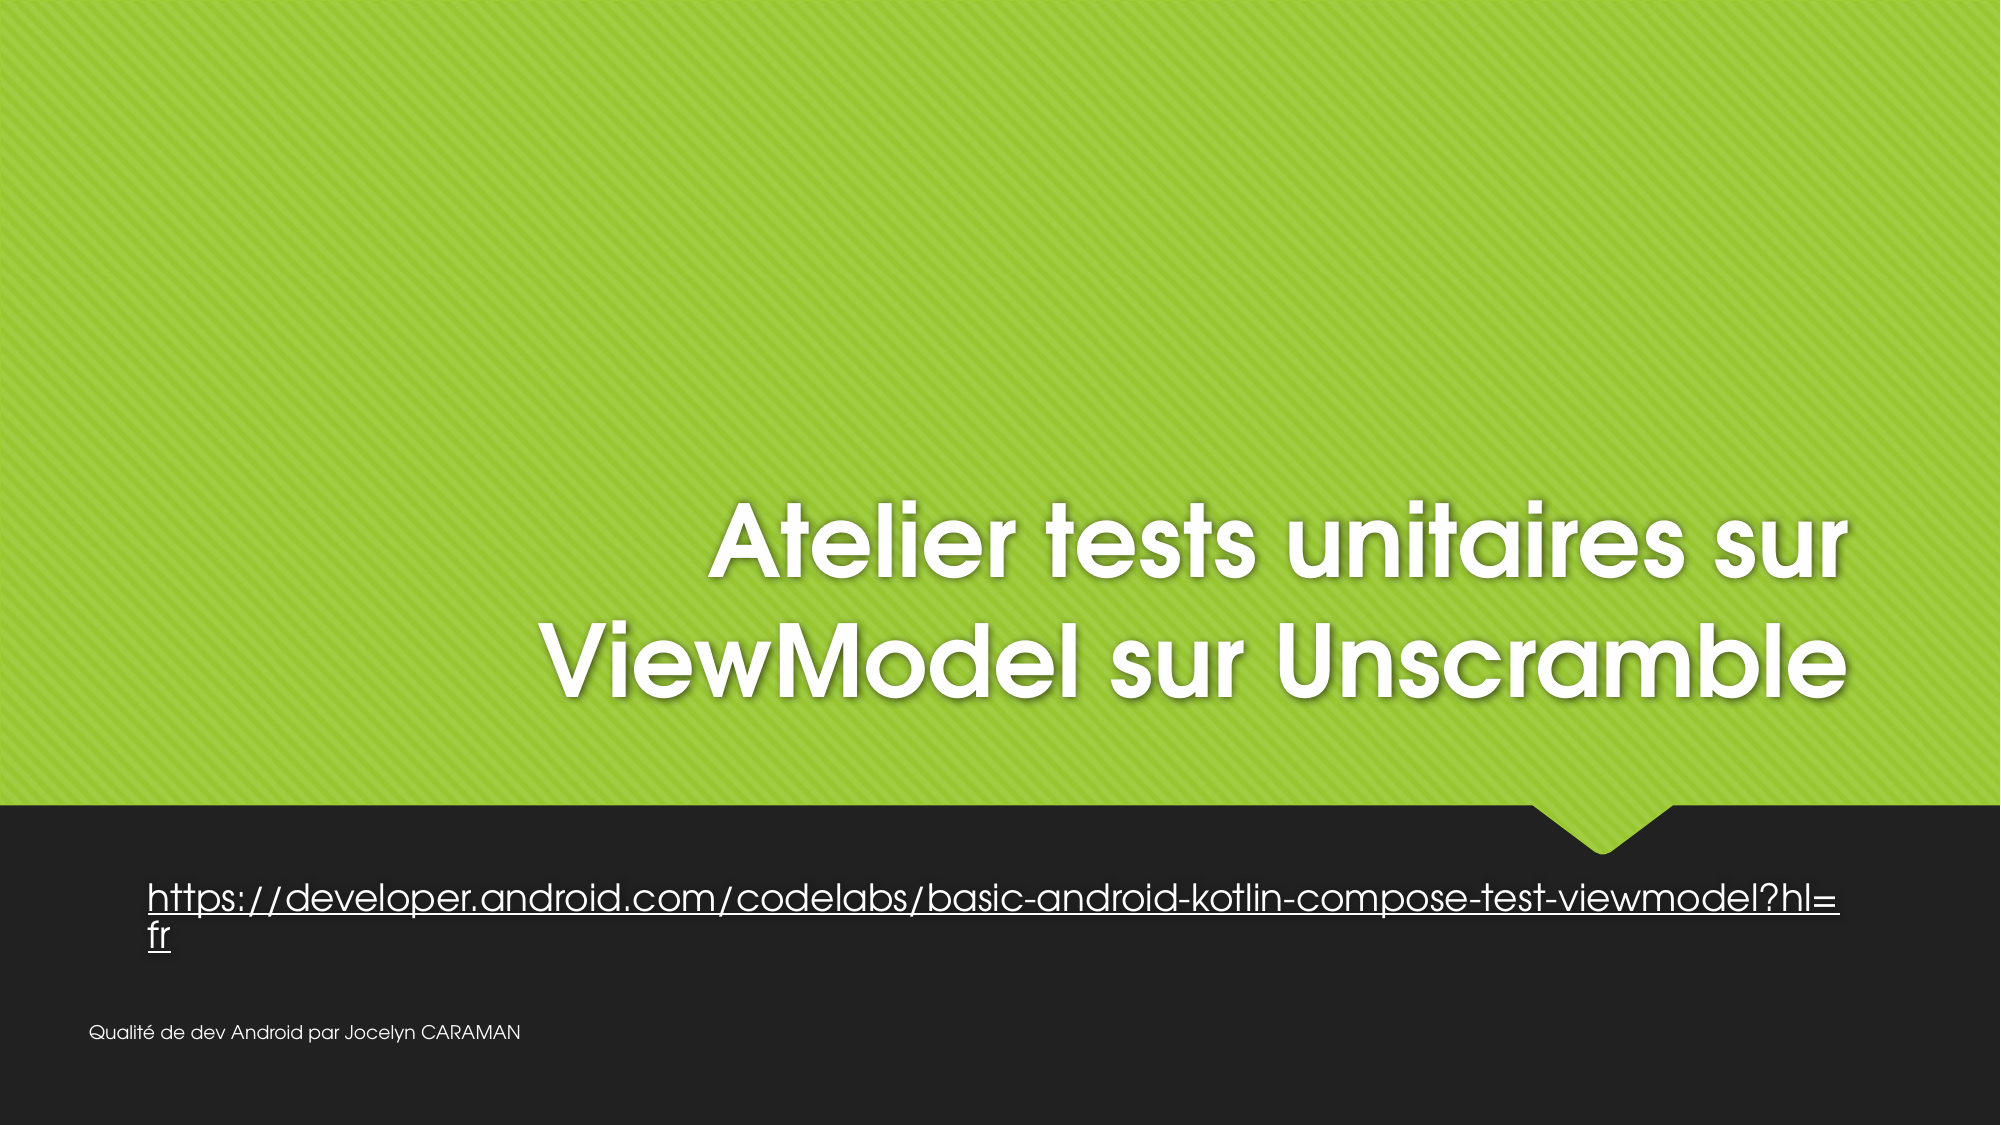

# Atelier tests unitaires sur ViewModel sur Unscramble
https://developer.android.com/codelabs/basic-android-kotlin-compose-test-viewmodel?hl=fr
Qualité de dev Android par Jocelyn CARAMAN